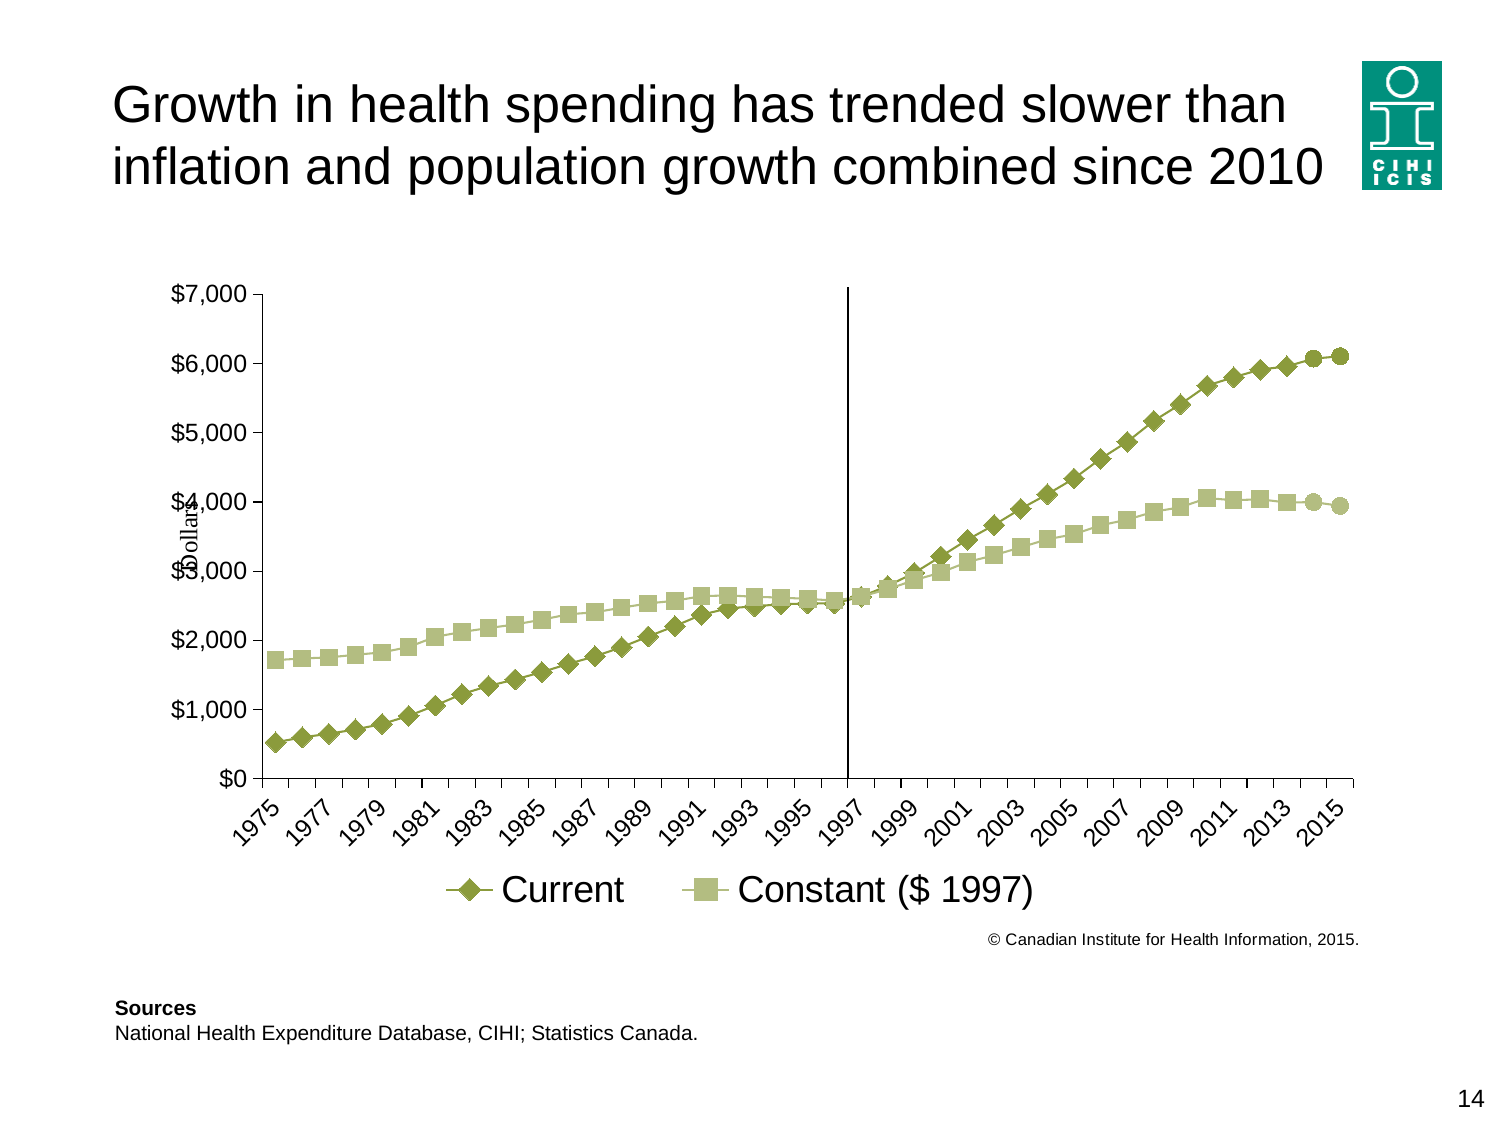

# Growth in health spending has trended slower than inflation and population growth combined since 2010

### Chart

| Category | Current | Constant ($ 1997)  | Forecast |
|---|---|---|---|
| 1975 | 527.1285330292225 | 1714.7138031001518 | None |
| 1976 | 599.1431977393688 | 1738.4576098531018 | None |
| 1977 | 651.1856150481811 | 1753.7552567041496 | None |
| 1978 | 713.8728746464808 | 1791.9271177903106 | None |
| 1979 | 792.0765126886117 | 1826.45587927134 | None |
| 1980 | 909.5409963714764 | 1903.9008264135996 | None |
| 1981 | 1058.6740862490121 | 2051.1944839785097 | None |
| 1982 | 1224.6124608425896 | 2121.592854711207 | None |
| 1983 | 1341.8474659572698 | 2177.6153590699464 | None |
| 1984 | 1434.8500847404691 | 2230.073594178278 | None |
| 1985 | 1541.7241122361959 | 2298.2574678233505 | None |
| 1986 | 1660.3919434841132 | 2376.802246153577 | None |
| 1987 | 1769.0447313885545 | 2406.906887173719 | None |
| 1988 | 1901.822795656393 | 2473.1472324755305 | None |
| 1989 | 2056.1778394146168 | 2534.0857212843016 | None |
| 1990 | 2205.7157939553754 | 2572.984722351144 | None |
| 1991 | 2370.107533947471 | 2639.5004896483547 | None |
| 1992 | 2462.5124726738513 | 2650.853876440567 | None |
| 1993 | 2493.533622324091 | 2631.2157621112474 | None |
| 1994 | 2522.8184112326467 | 2617.7670050578986 | None |
| 1995 | 2533.5044577802305 | 2599.8871691904783 | None |
| 1996 | 2535.6292803984325 | 2575.373635477881 | None |
| 1997 | 2632.84563801358 | 2632.8456380135794 | None |
| 1998 | 2787.6459253591934 | 2741.15494400522 | None |
| 1999 | 2975.557794061121 | 2870.0148410444076 | None |
| 2000 | 3213.189896984171 | 2981.0822653506034 | None |
| 2001 | 3455.732782563402 | 3132.429155649006 | None |
| 2002 | 3667.4202284657836 | 3230.387336734647 | None |
| 2003 | 3901.725794678684 | 3344.9980377861853 | None |
| 2004 | 4111.717812886748 | 3461.1122262476583 | None |
| 2005 | 4338.82732979644 | 3534.3856364654926 | None |
| 2006 | 4624.5845882042795 | 3663.137883894469 | None |
| 2007 | 4869.337758907637 | 3744.3627151276532 | None |
| 2008 | 5171.82216902078 | 3858.8308130310065 | None |
| 2009 | 5411.215063636037 | 3923.393511328988 | None |
| 2010 | 5680.282364971879 | 4055.489224558211 | None |
| 2011 | 5801.179682282409 | 4025.6010719052524 | None |
| 2012 | 5911.668021340711 | 4038.5334237271077 | None |
| 2013 | 5958.238220868334 | 3991.4997033662075 | None |
| 2014 | 6069.372696539298 | 3998.5117072029548 | None |
| 2015 | 6104.700932373286 | 3943.615827388273 | None |
Sources
National Health Expenditure Database, CIHI; Statistics Canada.
14